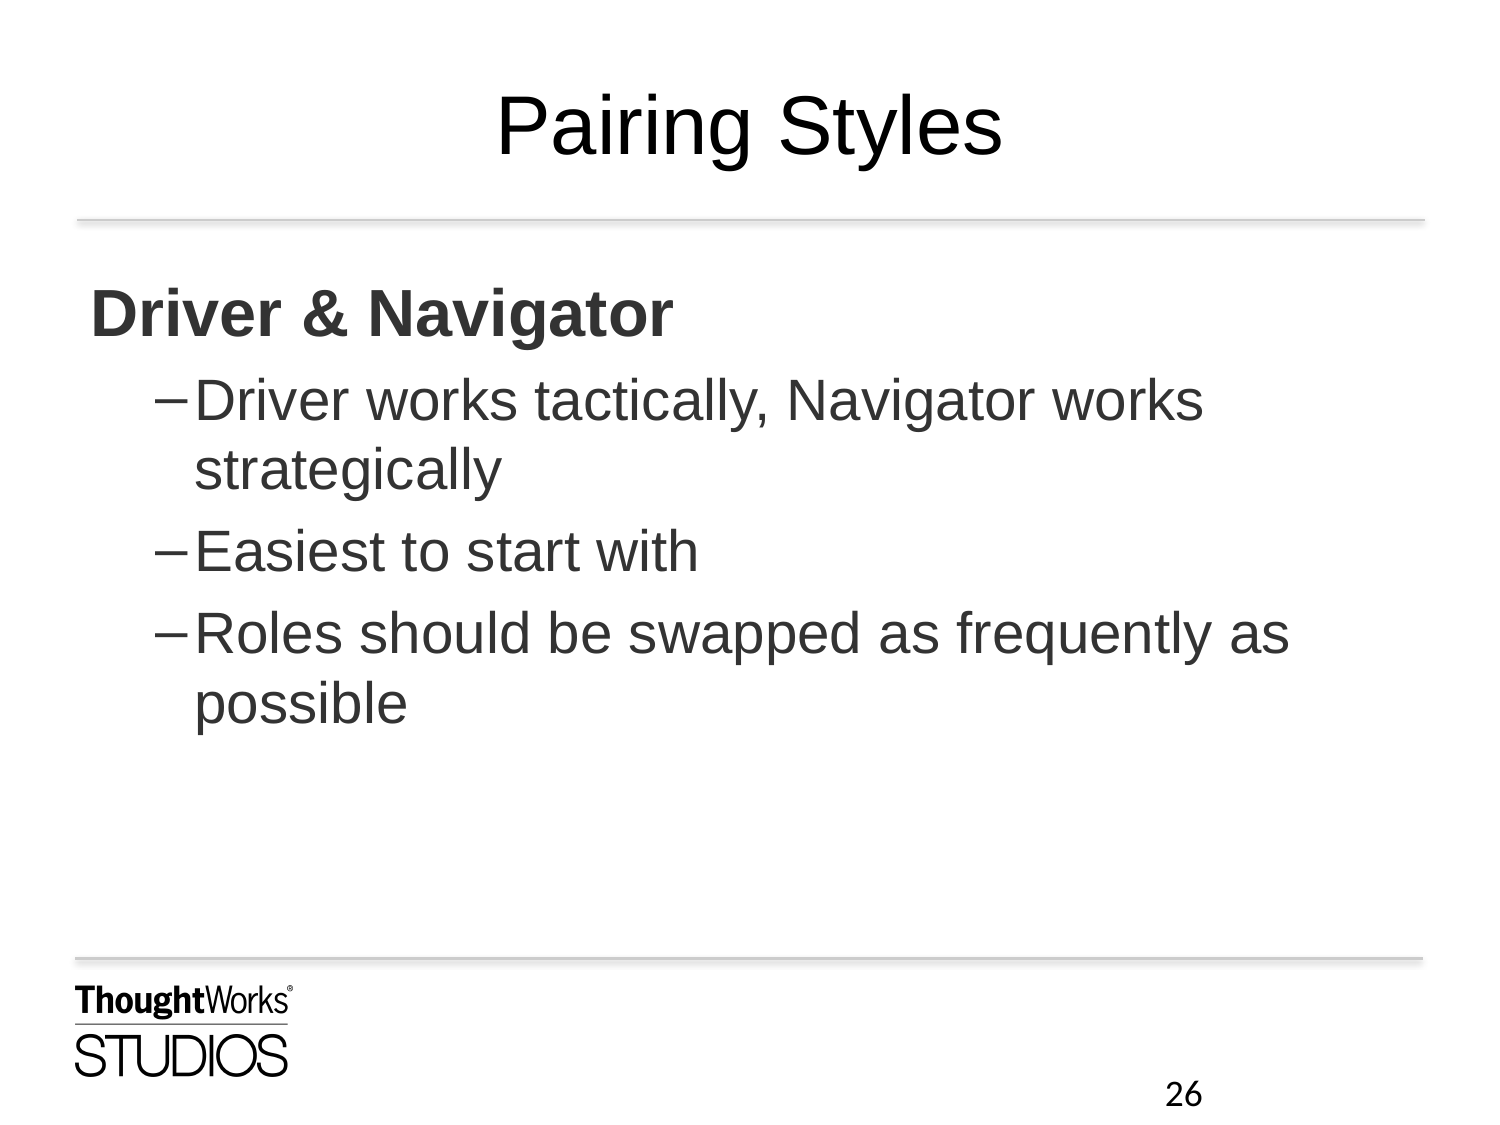

# Pairing Styles
Driver & Navigator
Driver works tactically, Navigator works strategically
Easiest to start with
Roles should be swapped as frequently as possible

26